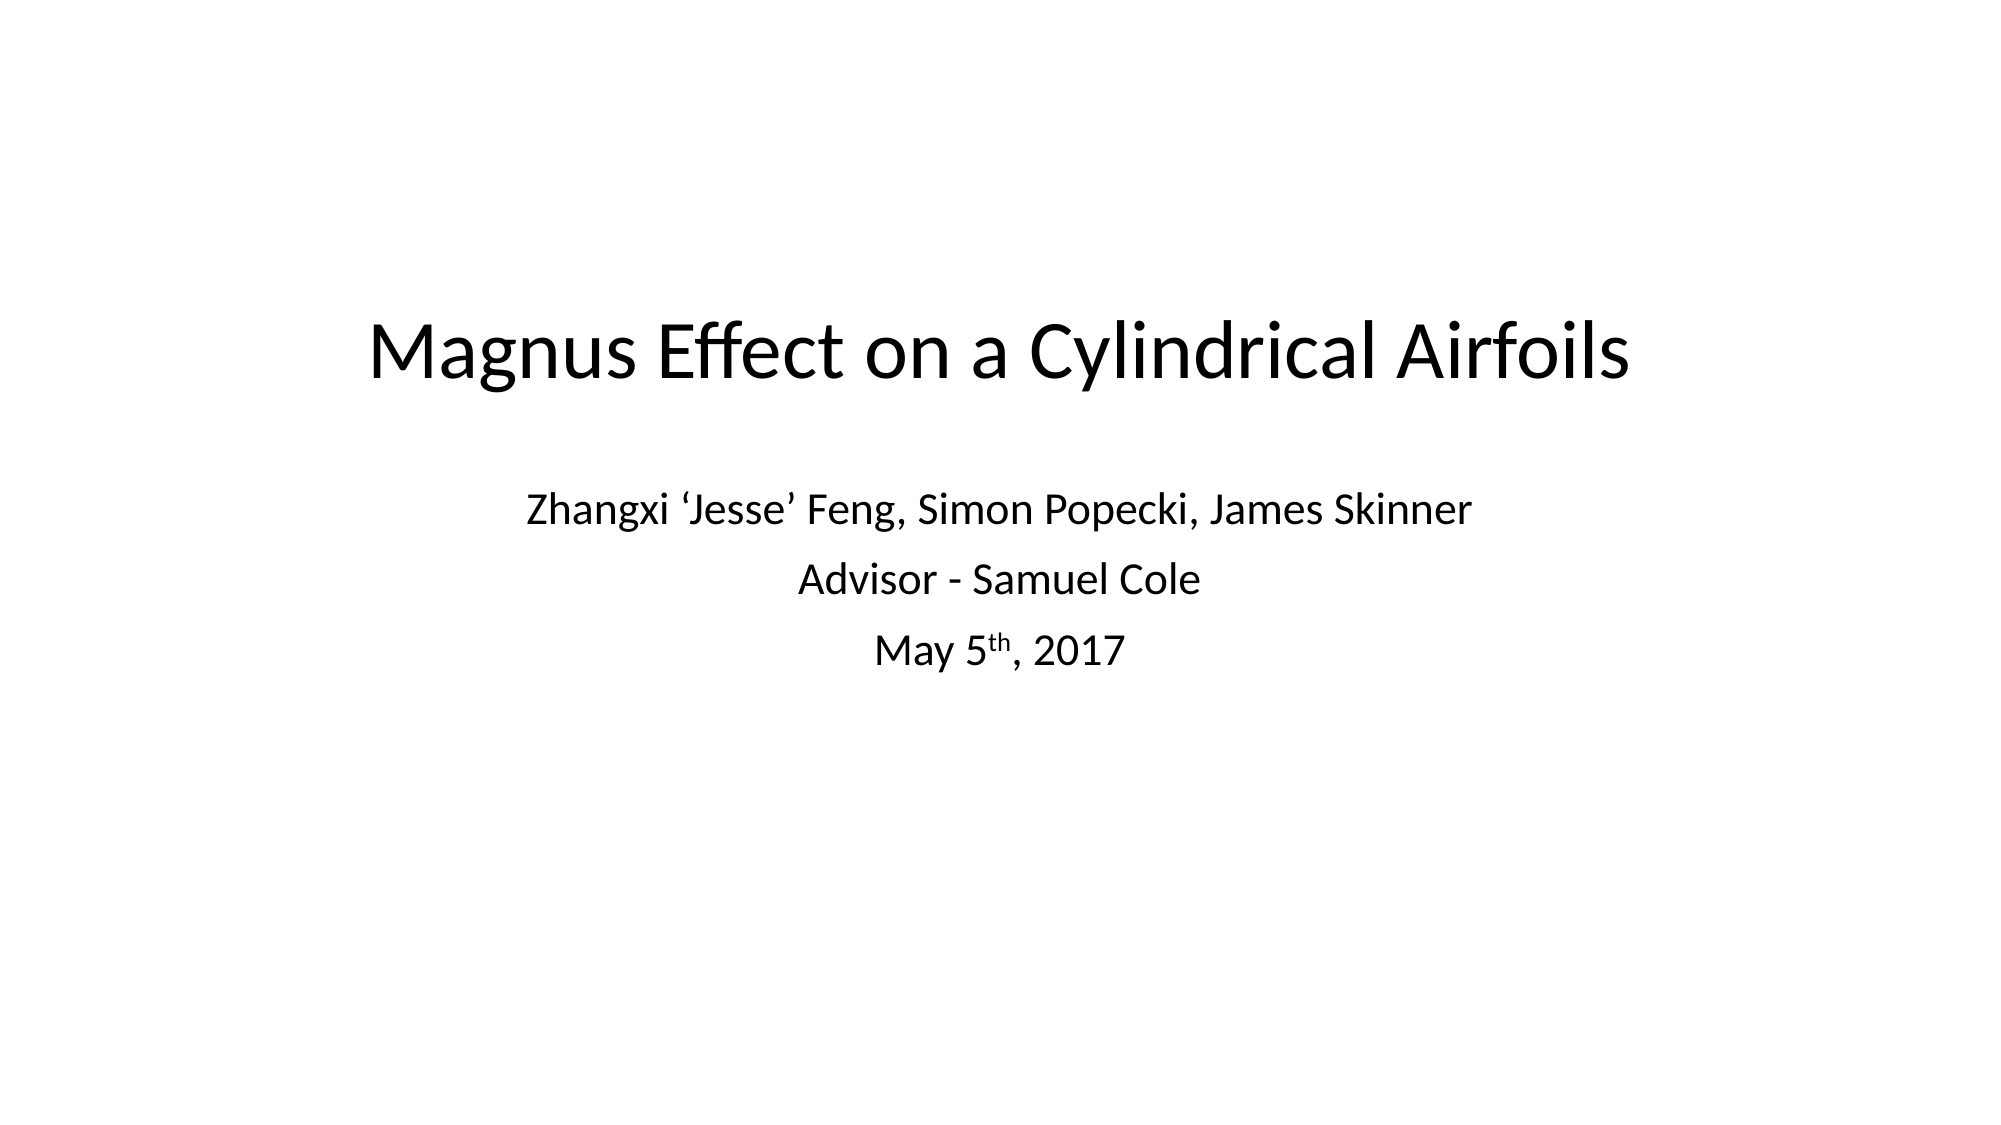

# Magnus Effect on a Cylindrical Airfoils
Zhangxi ‘Jesse’ Feng, Simon Popecki, James Skinner
Advisor - Samuel Cole
May 5th, 2017